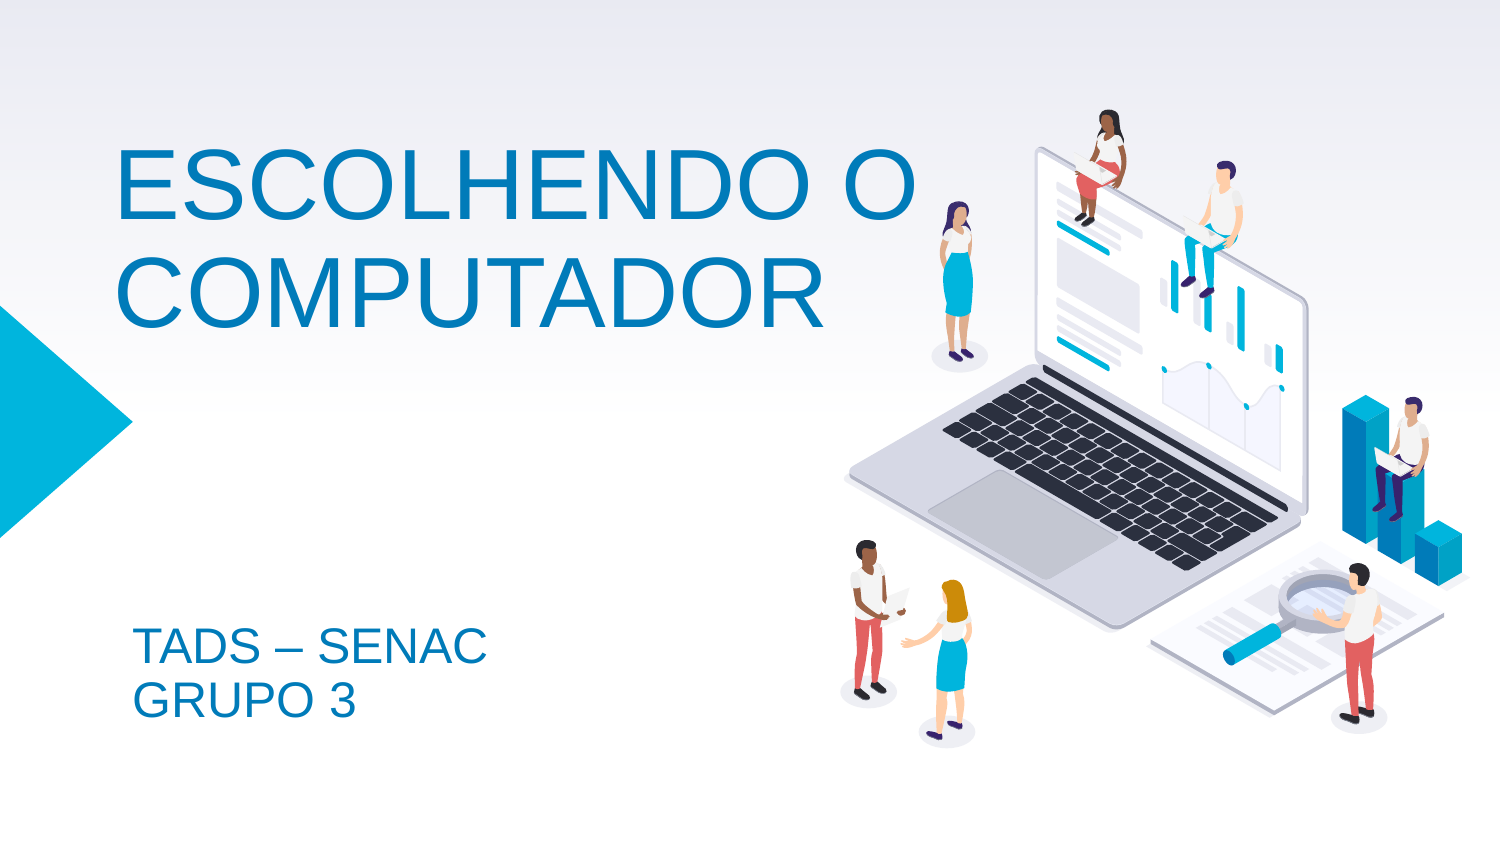

# ESCOLHENDO O COMPUTADOR
TADS – SENAC
GRUPO 3